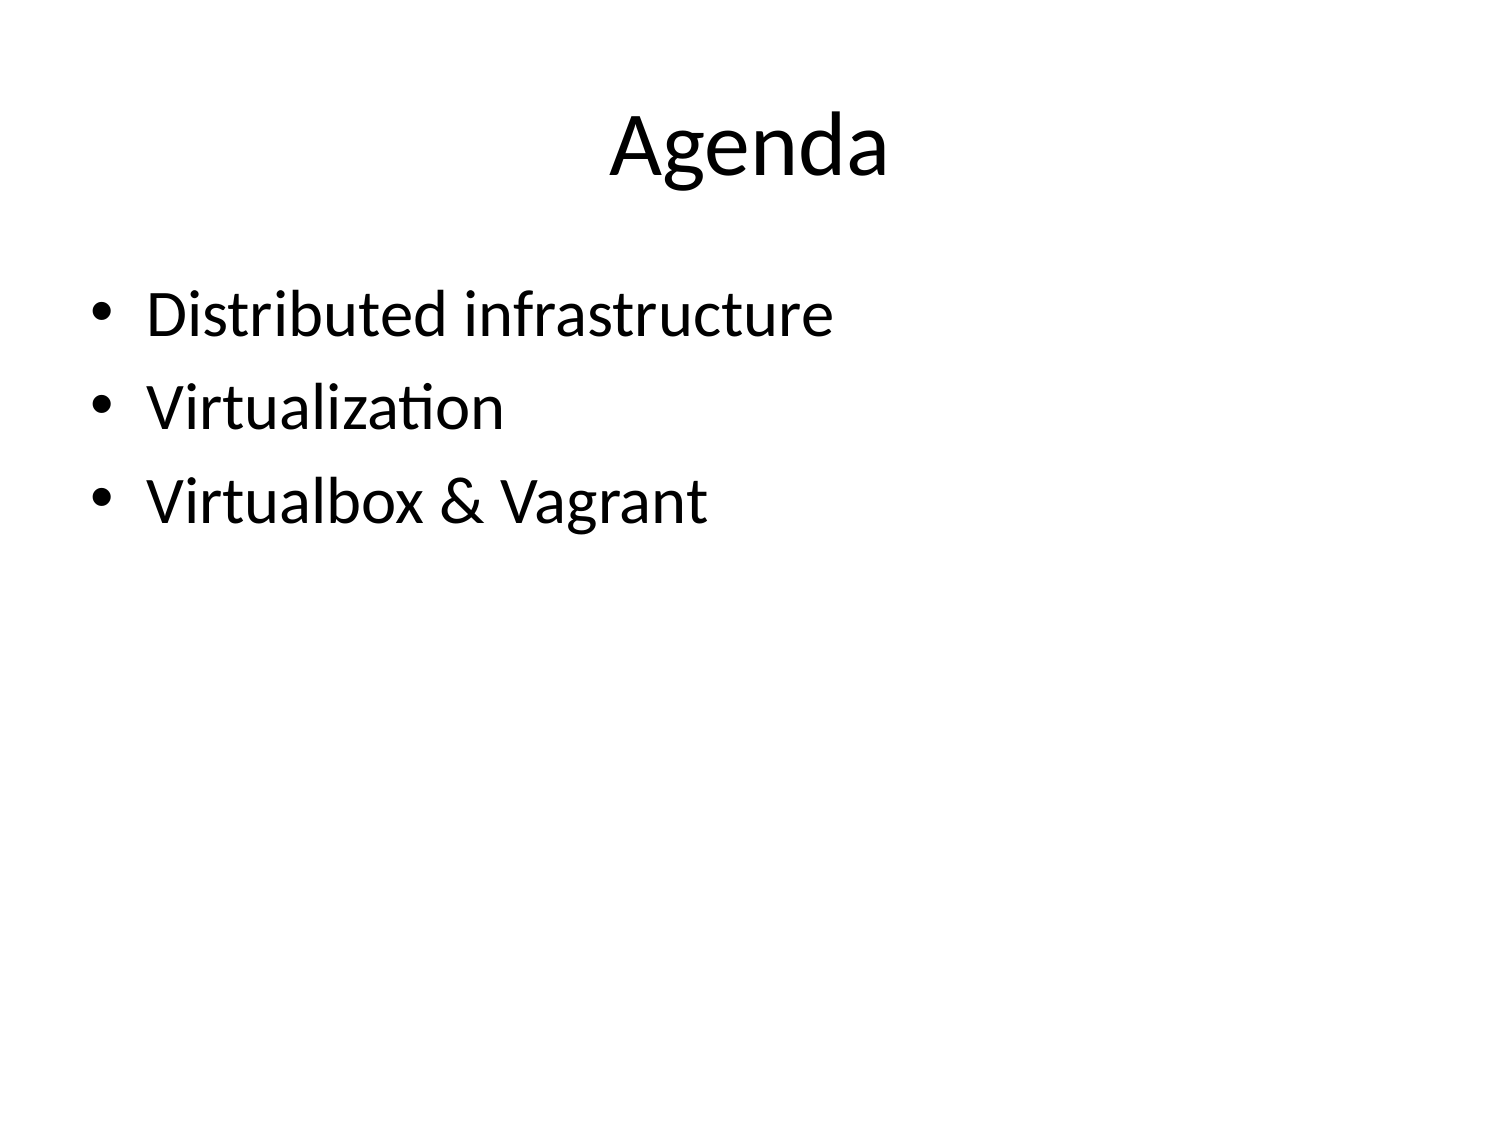

# Agenda
Distributed infrastructure
Virtualization
Virtualbox & Vagrant